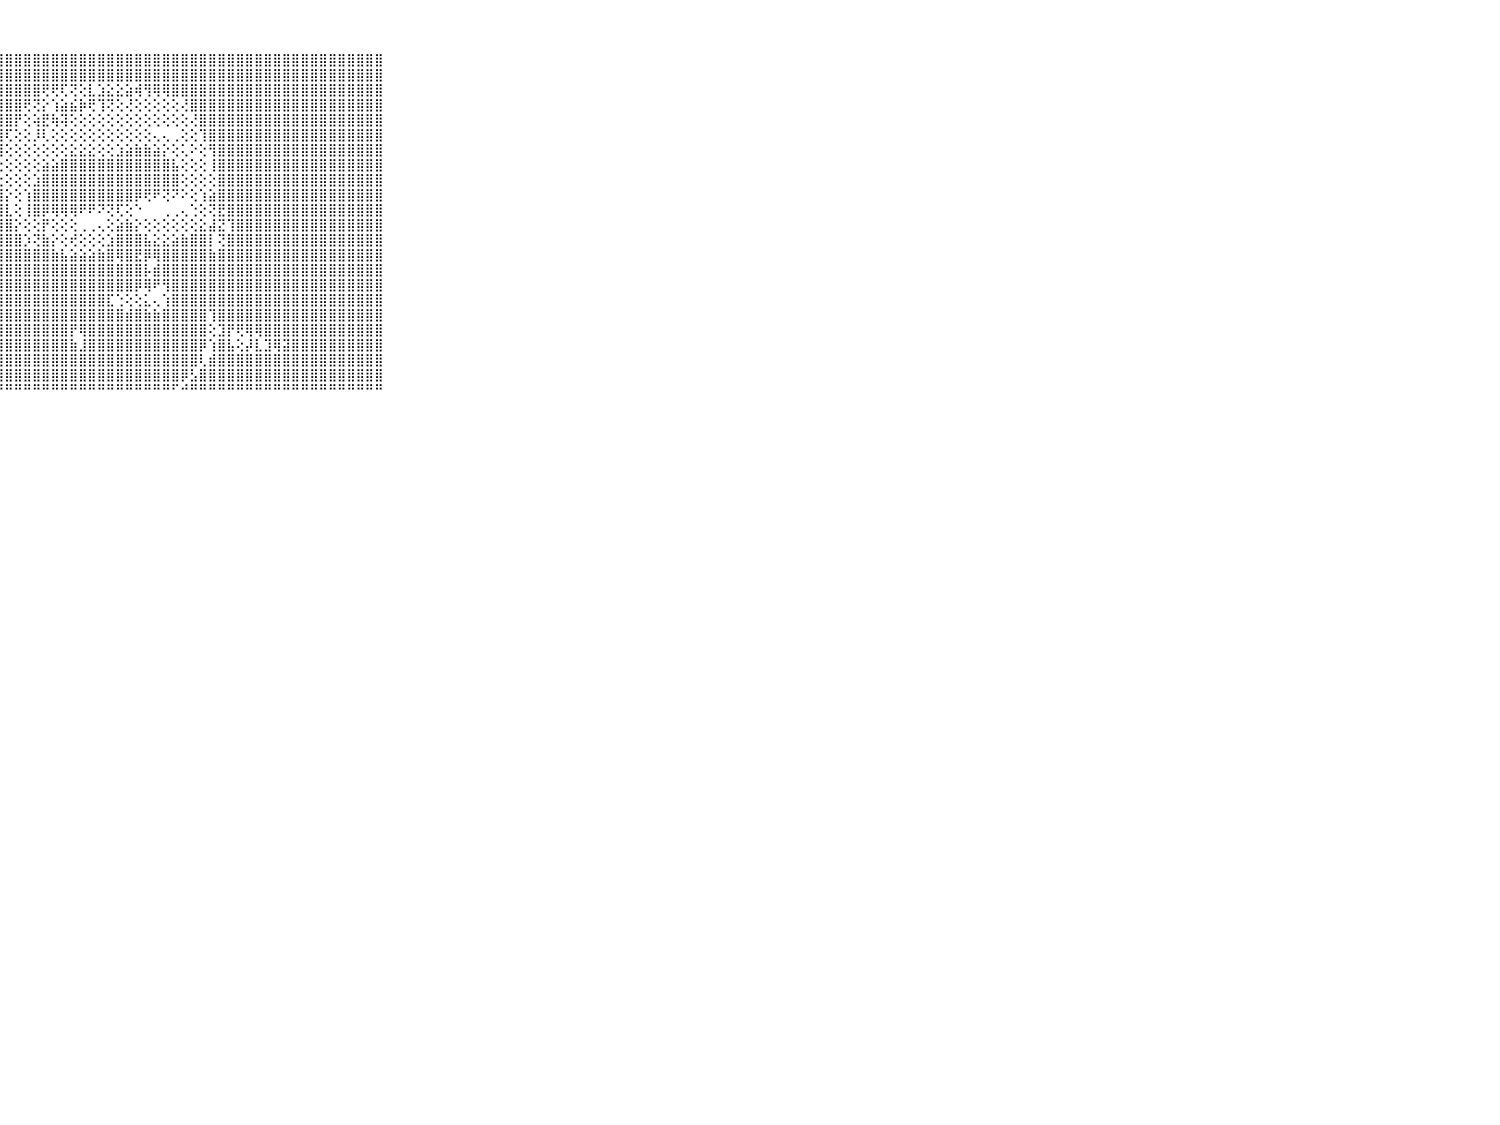

⠀⠀⠀⠀⠀⠀⠀⠀⠀⠀⠀⣿⣿⣿⣿⣿⣿⣿⣿⣿⣿⣿⣿⣿⣿⣿⣿⣿⣿⣿⣿⣿⣿⣿⣿⣿⣿⣿⣿⣿⣿⣿⣿⣿⣿⣿⣿⣿⣿⣿⣿⣿⣿⣿⣿⣿⣿⣿⣿⣿⣿⣿⣿⣿⣿⣿⣿⣿⣿⠀⠀⠀⠀⠀⠀⠀⠀⠀⠀⠀⠀
⠀⠀⠀⠀⠀⠀⠀⠀⠀⠀⠀⣿⣿⣿⣿⣿⣿⣿⣿⣿⣿⣿⣿⣿⣿⣿⣿⣿⣿⣿⣿⣿⣿⣿⣿⣿⣿⣿⣿⣿⣿⣿⣿⣿⣿⣿⣿⣿⣿⣿⣿⣿⣿⣿⣿⣿⣿⣿⣿⣿⣿⣿⣿⣿⣿⣿⣿⣿⣿⠀⠀⠀⠀⠀⠀⠀⠀⠀⠀⠀⠀
⠀⠀⠀⠀⠀⠀⠀⠀⠀⠀⠀⣿⣿⣿⣿⣿⣿⣿⣿⣿⣿⣿⣿⣿⣿⣿⣿⣿⣿⣿⣿⣿⢟⢟⢏⢝⢕⣇⣱⣕⣕⣵⢾⢻⢿⢿⣿⣿⣿⣿⣿⣿⣿⣿⣿⣿⣿⣿⣿⣿⣿⣿⣿⣿⣿⣿⣿⣿⣿⠀⠀⠀⠀⠀⠀⠀⠀⠀⠀⠀⠀
⠀⠀⠀⠀⠀⠀⠀⠀⠀⠀⠀⣿⣿⣿⣿⣿⣿⣿⣿⣿⣿⣿⣿⣿⣿⣿⣿⣿⣿⣿⢟⢝⡕⢱⣵⣮⡷⢟⢹⢝⢕⢜⢕⢕⢕⢕⢕⢜⣿⣿⣿⣿⣿⣿⣿⣿⣿⣿⣿⣿⣿⣿⣿⣿⣿⣿⣿⣿⣿⠀⠀⠀⠀⠀⠀⠀⠀⠀⠀⠀⠀
⠀⠀⠀⠀⠀⠀⠀⠀⠀⠀⠀⣿⣿⣿⣿⣿⣿⣿⣿⣿⣿⣿⣿⣿⣿⣿⣿⣿⣿⡟⢕⢵⣟⢷⢽⢕⢕⢕⢕⢕⢕⢕⢕⢕⢕⢕⢕⢕⢜⣿⣿⣿⣿⣿⣿⣿⣿⣿⣿⣿⣿⣿⣿⣿⣿⣿⣿⣿⣿⠀⠀⠀⠀⠀⠀⠀⠀⠀⠀⠀⠀
⠀⠀⠀⠀⠀⠀⠀⠀⠀⠀⠀⣿⣿⣿⣿⣿⣿⣿⣿⣿⣿⣿⣿⣿⣿⣿⣿⢿⢏⢕⢕⡸⢇⢕⢕⢕⢕⢕⢕⢕⢕⢕⢕⢕⢄⢄⢀⢕⢕⢹⣿⣿⣿⣿⣿⣿⣿⣿⣿⣿⣿⣿⣿⣿⣿⣿⣿⣿⣿⠀⠀⠀⠀⠀⠀⠀⠀⠀⠀⠀⠀
⠀⠀⠀⠀⠀⠀⠀⠀⠀⠀⠀⣿⣿⣿⣿⣿⣿⣿⣿⣿⣿⣿⣿⣿⣿⣿⣿⣸⢕⢕⢕⢕⢕⢕⢕⣕⣕⣕⢕⢕⣱⣵⣷⣷⣵⡕⢕⢅⠕⢕⢻⣿⣿⣿⣿⣿⣿⣿⣿⣿⣿⣿⣿⣿⣿⣿⣿⣿⣿⠀⠀⠀⠀⠀⠀⠀⠀⠀⠀⠀⠀
⠀⠀⠀⠀⠀⠀⠀⠀⠀⠀⠀⣿⣿⣿⣿⣿⣿⣿⣿⣿⣿⣿⣿⣿⣿⣿⣇⢕⢕⢕⢕⢕⣵⣵⣿⣿⣿⣿⣿⣿⣿⣿⣿⣿⣿⣿⣧⢕⢕⢕⢸⣿⣿⣿⣿⣿⣿⣿⣿⣿⣿⣿⣿⣿⣿⣿⣿⣿⣿⠀⠀⠀⠀⠀⠀⠀⠀⠀⠀⠀⠀
⠀⠀⠀⠀⠀⠀⠀⠀⠀⠀⠀⣿⣿⣿⣿⣿⣿⣿⣿⣿⣿⣿⣿⣿⣿⣿⣿⣕⢕⢕⢕⣱⣿⣿⣿⣿⣿⣿⣿⣿⣿⣿⣿⣿⣿⣿⣿⢕⢕⢕⢕⣿⣿⣿⣿⣿⣿⣿⣿⣿⣿⣿⣿⣿⣿⣿⣿⣿⣿⠀⠀⠀⠀⠀⠀⠀⠀⠀⠀⠀⠀
⠀⠀⠀⠀⠀⠀⠀⠀⠀⠀⠀⣿⣿⣿⣿⣿⣿⣿⣿⣿⣿⣿⣿⣿⣿⣿⣿⣿⡕⢕⢱⣿⣿⣿⣿⣿⣿⣿⣿⣿⣿⣿⡿⢟⠟⢝⠝⠕⢕⢱⣵⣿⣿⣿⣿⣿⣿⣿⣿⣿⣿⣿⣿⣿⣿⣿⣿⣿⣿⠀⠀⠀⠀⠀⠀⠀⠀⠀⠀⠀⠀
⠀⠀⠀⠀⠀⠀⠀⠀⠀⠀⠀⣿⣿⣿⣿⣿⣿⣿⣿⣿⣿⣿⣿⣿⣿⣿⣿⣿⣇⢕⢸⣿⡿⢿⢿⢿⠟⠟⠝⢝⢏⢕⠑⠀⠀⢀⢀⢄⢑⢕⢝⣟⣿⣿⣿⣿⣿⣿⣿⣿⣿⣿⣿⣿⣿⣿⣿⣿⣿⠀⠀⠀⠀⠀⠀⠀⠀⠀⠀⠀⠀
⠀⠀⠀⠀⠀⠀⠀⠀⠀⠀⠀⣿⣿⣿⣿⣿⣿⣿⣿⣿⣿⣿⣿⣿⣿⣿⣿⣿⣿⡕⢕⢕⡟⢕⢕⢕⢀⢀⢄⢕⣵⣷⡕⢕⢕⢕⢕⢕⢕⣕⣼⣝⢹⣿⣿⣿⣿⣿⣿⣿⣿⣿⣿⣿⣿⣿⣿⣿⣿⠀⠀⠀⠀⠀⠀⠀⠀⠀⠀⠀⠀
⠀⠀⠀⠀⠀⠀⠀⠀⠀⠀⠀⣿⣿⣿⣿⣿⣿⣿⣿⣿⣿⣿⣿⣿⣿⣿⣿⣿⣿⣿⡱⢝⣷⡕⢕⢞⢕⢕⢕⣱⣿⣿⣿⣧⣕⣕⣵⣷⣿⣿⡇⢝⣿⣿⣿⣿⣿⣿⣿⣿⣿⣿⣿⣿⣿⣿⣿⣿⣿⠀⠀⠀⠀⠀⠀⠀⠀⠀⠀⠀⠀
⠀⠀⠀⠀⠀⠀⠀⠀⠀⠀⠀⣿⣿⣿⣿⣿⣿⣿⣿⣿⣿⣿⣿⣿⣿⣿⣿⣿⣿⣿⣿⣿⣿⣷⣧⣵⣵⣵⣷⣿⢿⣿⣟⡿⢿⣿⣿⣿⣿⣿⣷⣿⣿⣿⣿⣿⣿⣿⣿⣿⣿⣿⣿⣿⣿⣿⣿⣿⣿⠀⠀⠀⠀⠀⠀⠀⠀⠀⠀⠀⠀
⠀⠀⠀⠀⠀⠀⠀⠀⠀⠀⠀⣿⣿⣿⣿⣿⣿⣿⣿⣿⣿⣿⣿⣿⣿⣿⣿⣿⣿⣿⣿⣿⣿⣿⣿⣿⣿⣿⣿⣿⣿⣿⣿⡧⣾⣿⣿⣿⣿⣿⣿⣿⣿⣿⣿⣿⣿⣿⣿⣿⣿⣿⣿⣿⣿⣿⣿⣿⣿⠀⠀⠀⠀⠀⠀⠀⠀⠀⠀⠀⠀
⠀⠀⠀⠀⠀⠀⠀⠀⠀⠀⠀⣿⣿⣿⣿⣿⣿⣿⣿⣿⣿⣿⣿⣿⣿⣿⣿⣿⣿⣿⣿⣿⣿⣿⣿⣿⣿⣿⣿⣿⣿⣿⡿⢿⠟⢻⣿⣿⣿⣿⣿⣿⣿⣿⣿⣿⣿⣿⣿⣿⣿⣿⣿⣿⣿⣿⣿⣿⣿⠀⠀⠀⠀⠀⠀⠀⠀⠀⠀⠀⠀
⠀⠀⠀⠀⠀⠀⠀⠀⠀⠀⠀⣿⣿⣿⣿⣿⣿⣿⣿⣿⣿⣿⣿⣿⣿⣿⣿⣿⣿⣿⣿⣿⣿⣿⣿⣿⣿⣿⣿⣏⢑⢕⢕⣅⢄⢱⣿⣿⣿⣿⣿⣿⣿⣿⣿⣿⣿⣿⣿⣿⣿⣿⣿⣿⣿⣿⣿⣿⣿⠀⠀⠀⠀⠀⠀⠀⠀⠀⠀⠀⠀
⠀⠀⠀⠀⠀⠀⠀⠀⠀⠀⠀⣿⣿⣿⣿⣿⣿⣿⣿⣿⣿⣿⣿⣿⣿⣿⣿⣿⣿⣿⣿⣿⣿⣿⣿⣿⣿⣿⣿⣿⣿⣾⣿⣷⣷⣿⣿⣿⣿⣿⢹⣿⣿⣿⣿⣿⣿⣿⣿⣿⣿⣿⣿⣿⣿⣿⣿⣿⣿⠀⠀⠀⠀⠀⠀⠀⠀⠀⠀⠀⠀
⠀⠀⠀⠀⠀⠀⠀⠀⠀⠀⠀⣿⣿⣿⣿⣿⣿⣿⣿⣿⣿⣿⣿⣿⣿⣿⣿⣿⣿⣿⣿⣿⣿⣿⣿⡟⢿⣿⣿⣿⣿⣿⣿⣿⣿⣿⣿⣿⣿⣿⢕⣹⡟⢟⢿⢿⣿⣿⣿⣿⣿⣿⣿⣿⣿⣿⣿⣿⣿⠀⠀⠀⠀⠀⠀⠀⠀⠀⠀⠀⠀
⠀⠀⠀⠀⠀⠀⠀⠀⠀⠀⠀⣿⣿⣿⣿⣿⣿⣿⣿⣿⣿⣿⣿⣿⣿⣿⣿⣿⣿⣿⣿⣿⣿⣿⣿⣷⣸⣿⣿⣿⣿⣿⣿⣿⣿⣿⣿⣿⣿⡿⢱⣿⣧⢕⡼⣇⣹⢿⣽⣿⣿⣿⣿⣿⣿⣿⣿⣿⣿⠀⠀⠀⠀⠀⠀⠀⠀⠀⠀⠀⠀
⠀⠀⠀⠀⠀⠀⠀⠀⠀⠀⠀⣿⣿⣿⣿⣿⣿⣿⣿⣿⣿⣿⣿⣿⣿⣿⣿⣿⣿⣿⣿⣿⣿⣿⣿⣿⣿⣿⣿⣿⣿⣿⣿⣿⣿⣿⣿⣿⣿⢇⣾⣿⣿⣿⣿⣿⣿⣿⣿⣿⣿⣿⣿⣿⣿⣿⣿⣿⣿⠀⠀⠀⠀⠀⠀⠀⠀⠀⠀⠀⠀
⠀⠀⠀⠀⠀⠀⠀⠀⠀⠀⠀⣿⣿⣿⣿⣿⣿⣿⣿⣿⣿⣿⣿⣿⣿⣿⣿⣿⣿⣿⣿⣿⣿⣿⣿⣿⣿⣿⣿⣿⣿⣿⣿⣿⣿⣿⣿⡿⣣⣿⣿⣿⣿⣿⣿⣿⣿⣿⣿⣿⣿⣿⣿⣿⣿⣿⣿⣿⣿⠀⠀⠀⠀⠀⠀⠀⠀⠀⠀⠀⠀
⠀⠀⠀⠀⠀⠀⠀⠀⠀⠀⠀⠛⠛⠛⠛⠛⠛⠛⠛⠛⠛⠛⠛⠛⠛⠛⠛⠛⠛⠛⠛⠛⠛⠛⠛⠛⠛⠛⠛⠛⠛⠛⠛⠛⠛⠛⠋⠚⠛⠛⠛⠛⠛⠛⠛⠛⠛⠛⠛⠛⠛⠛⠛⠛⠛⠛⠛⠛⠛⠀⠀⠀⠀⠀⠀⠀⠀⠀⠀⠀⠀